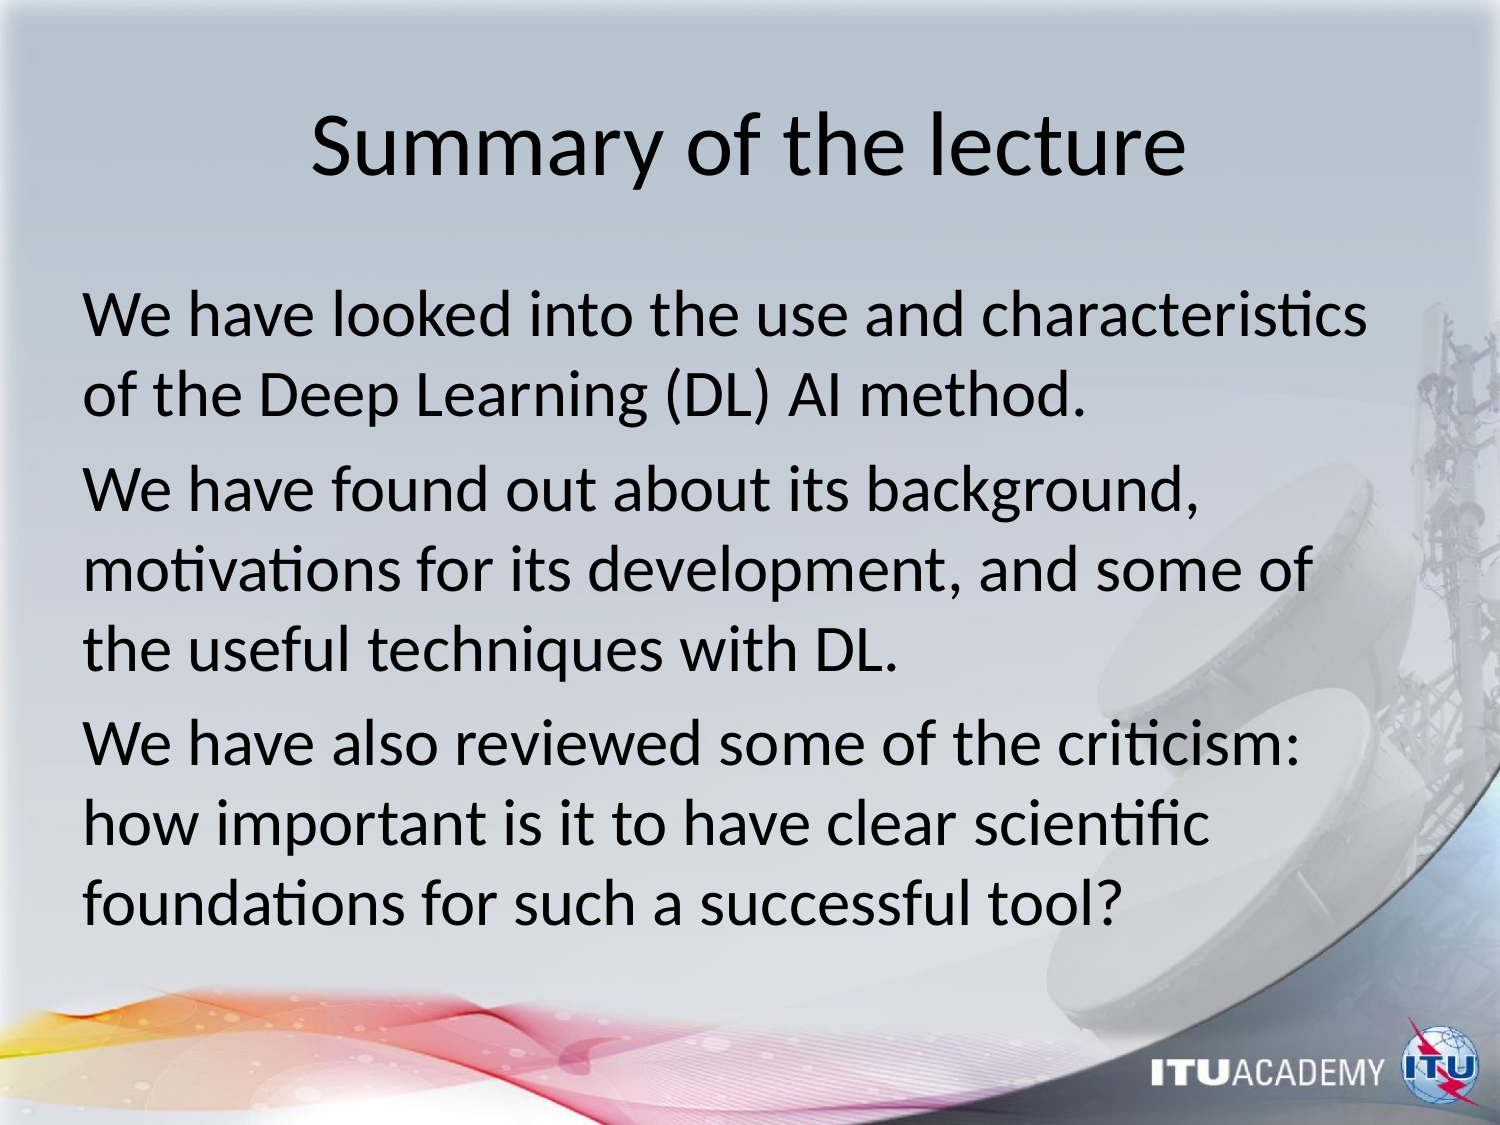

# Summary of the lecture
We have looked into the use and characteristics of the Deep Learning (DL) AI method.
We have found out about its background, motivations for its development, and some of the useful techniques with DL.
We have also reviewed some of the criticism: how important is it to have clear scientific foundations for such a successful tool?